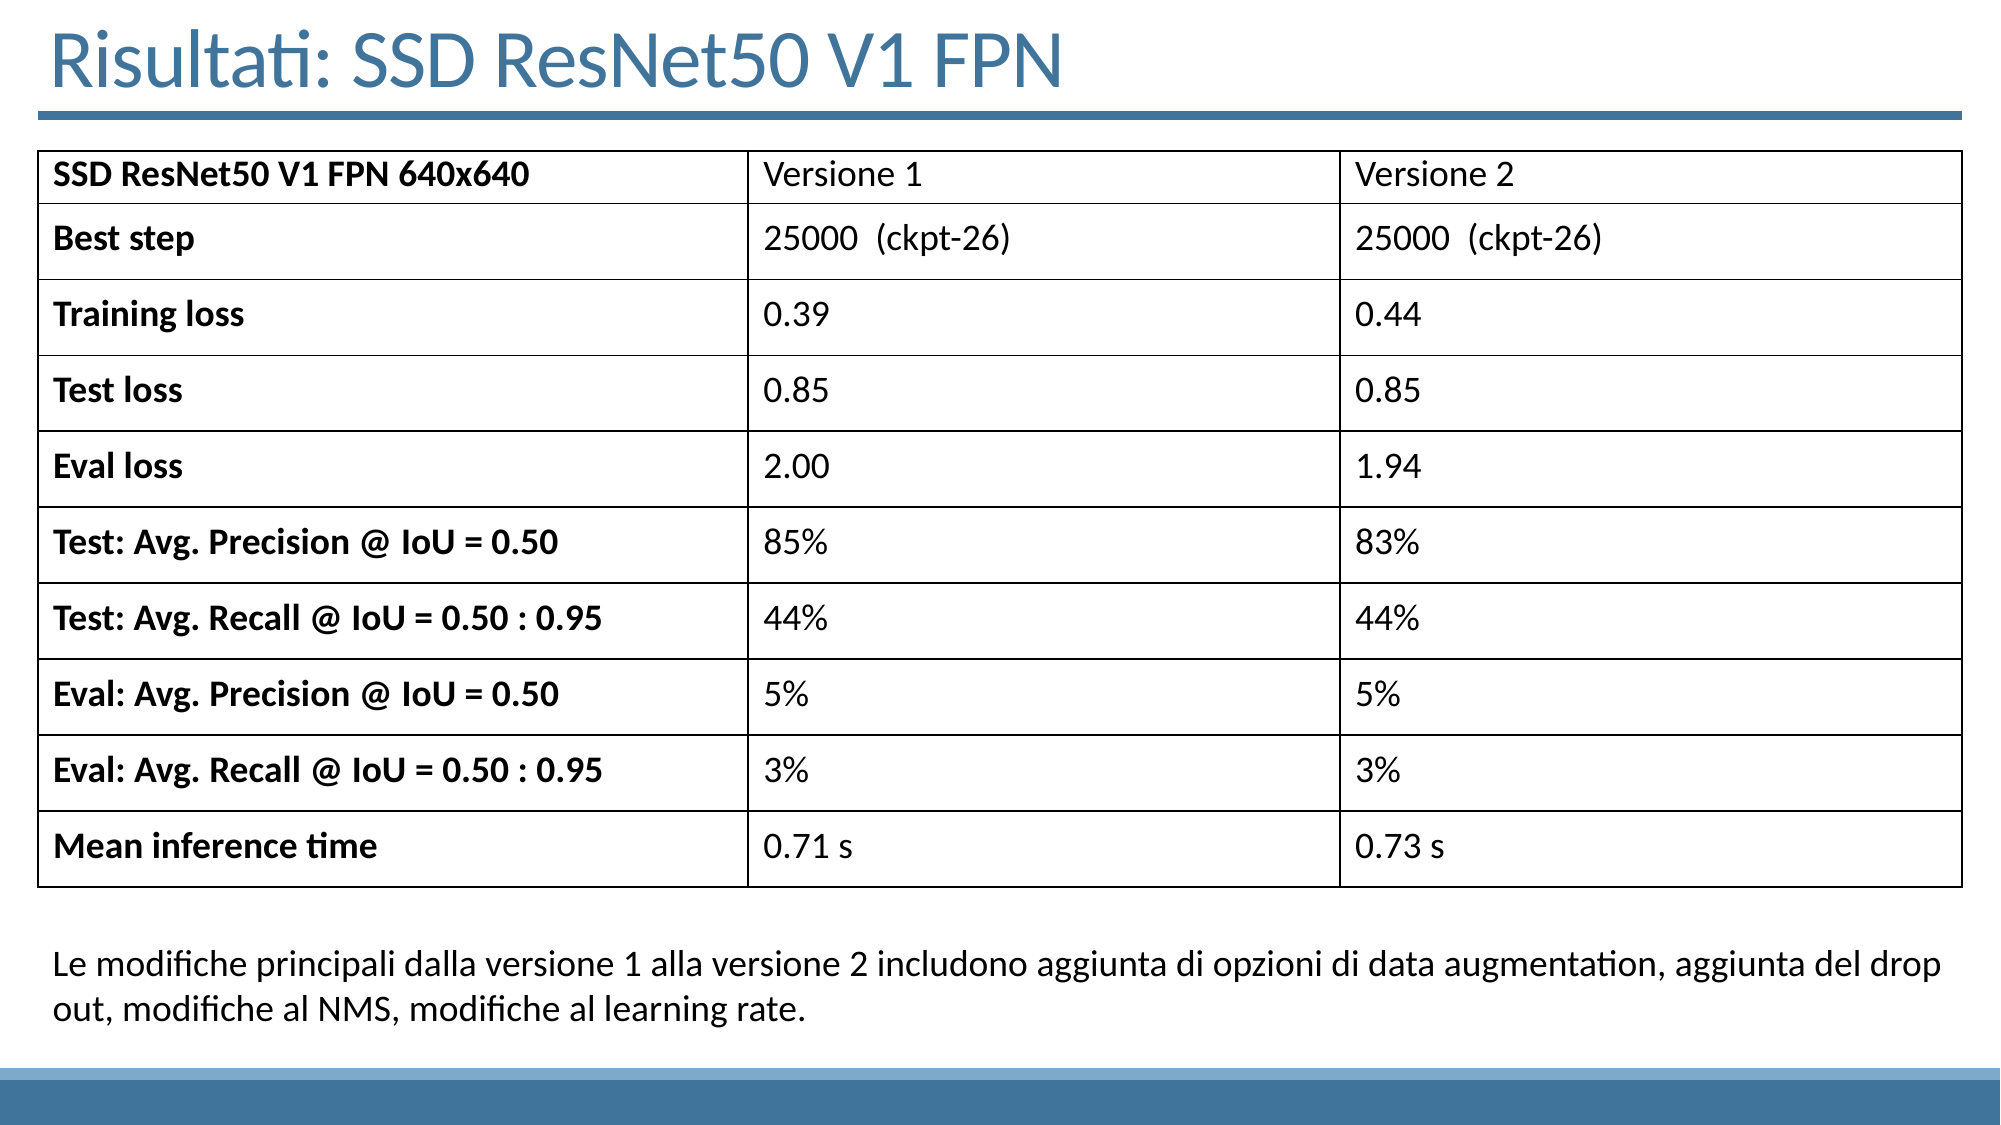

Risultati: SSD ResNet50 V1 FPN
| SSD ResNet50 V1 FPN 640x640 | Versione 1 | Versione 2 |
| --- | --- | --- |
| Best step | 25000 (ckpt-26) | 25000 (ckpt-26) |
| Training loss | 0.39 | 0.44 |
| Test loss | 0.85 | 0.85 |
| Eval loss | 2.00 | 1.94 |
| Test: Avg. Precision @ IoU = 0.50 | 85% | 83% |
| Test: Avg. Recall @ IoU = 0.50 : 0.95 | 44% | 44% |
| Eval: Avg. Precision @ IoU = 0.50 | 5% | 5% |
| Eval: Avg. Recall @ IoU = 0.50 : 0.95 | 3% | 3% |
| Mean inference time | 0.71 s | 0.73 s |
Le modifiche principali dalla versione 1 alla versione 2 includono aggiunta di opzioni di data augmentation, aggiunta del drop out, modifiche al NMS, modifiche al learning rate.